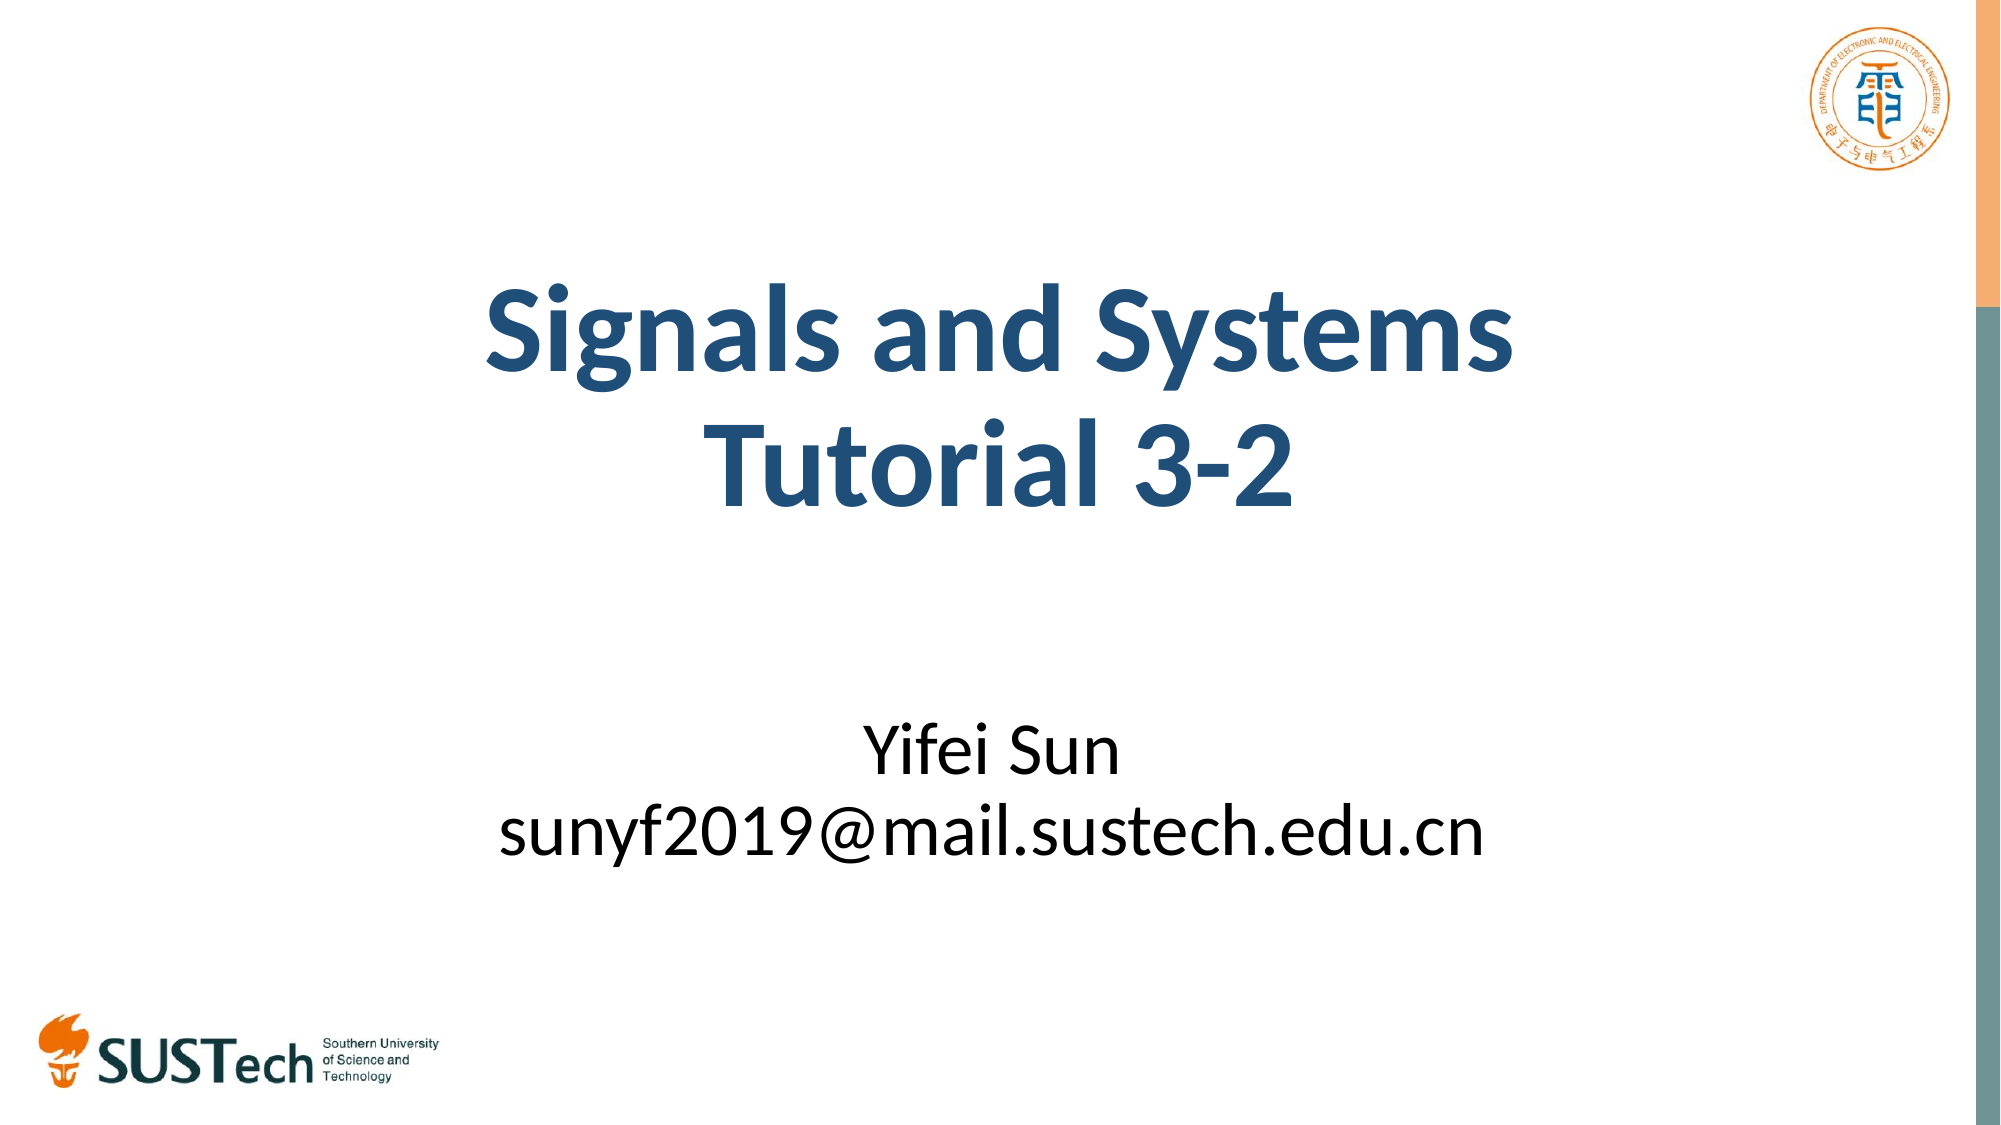

# Signals and Systems Tutorial 3-2
Yifei Sun
sunyf2019@mail.sustech.edu.cn